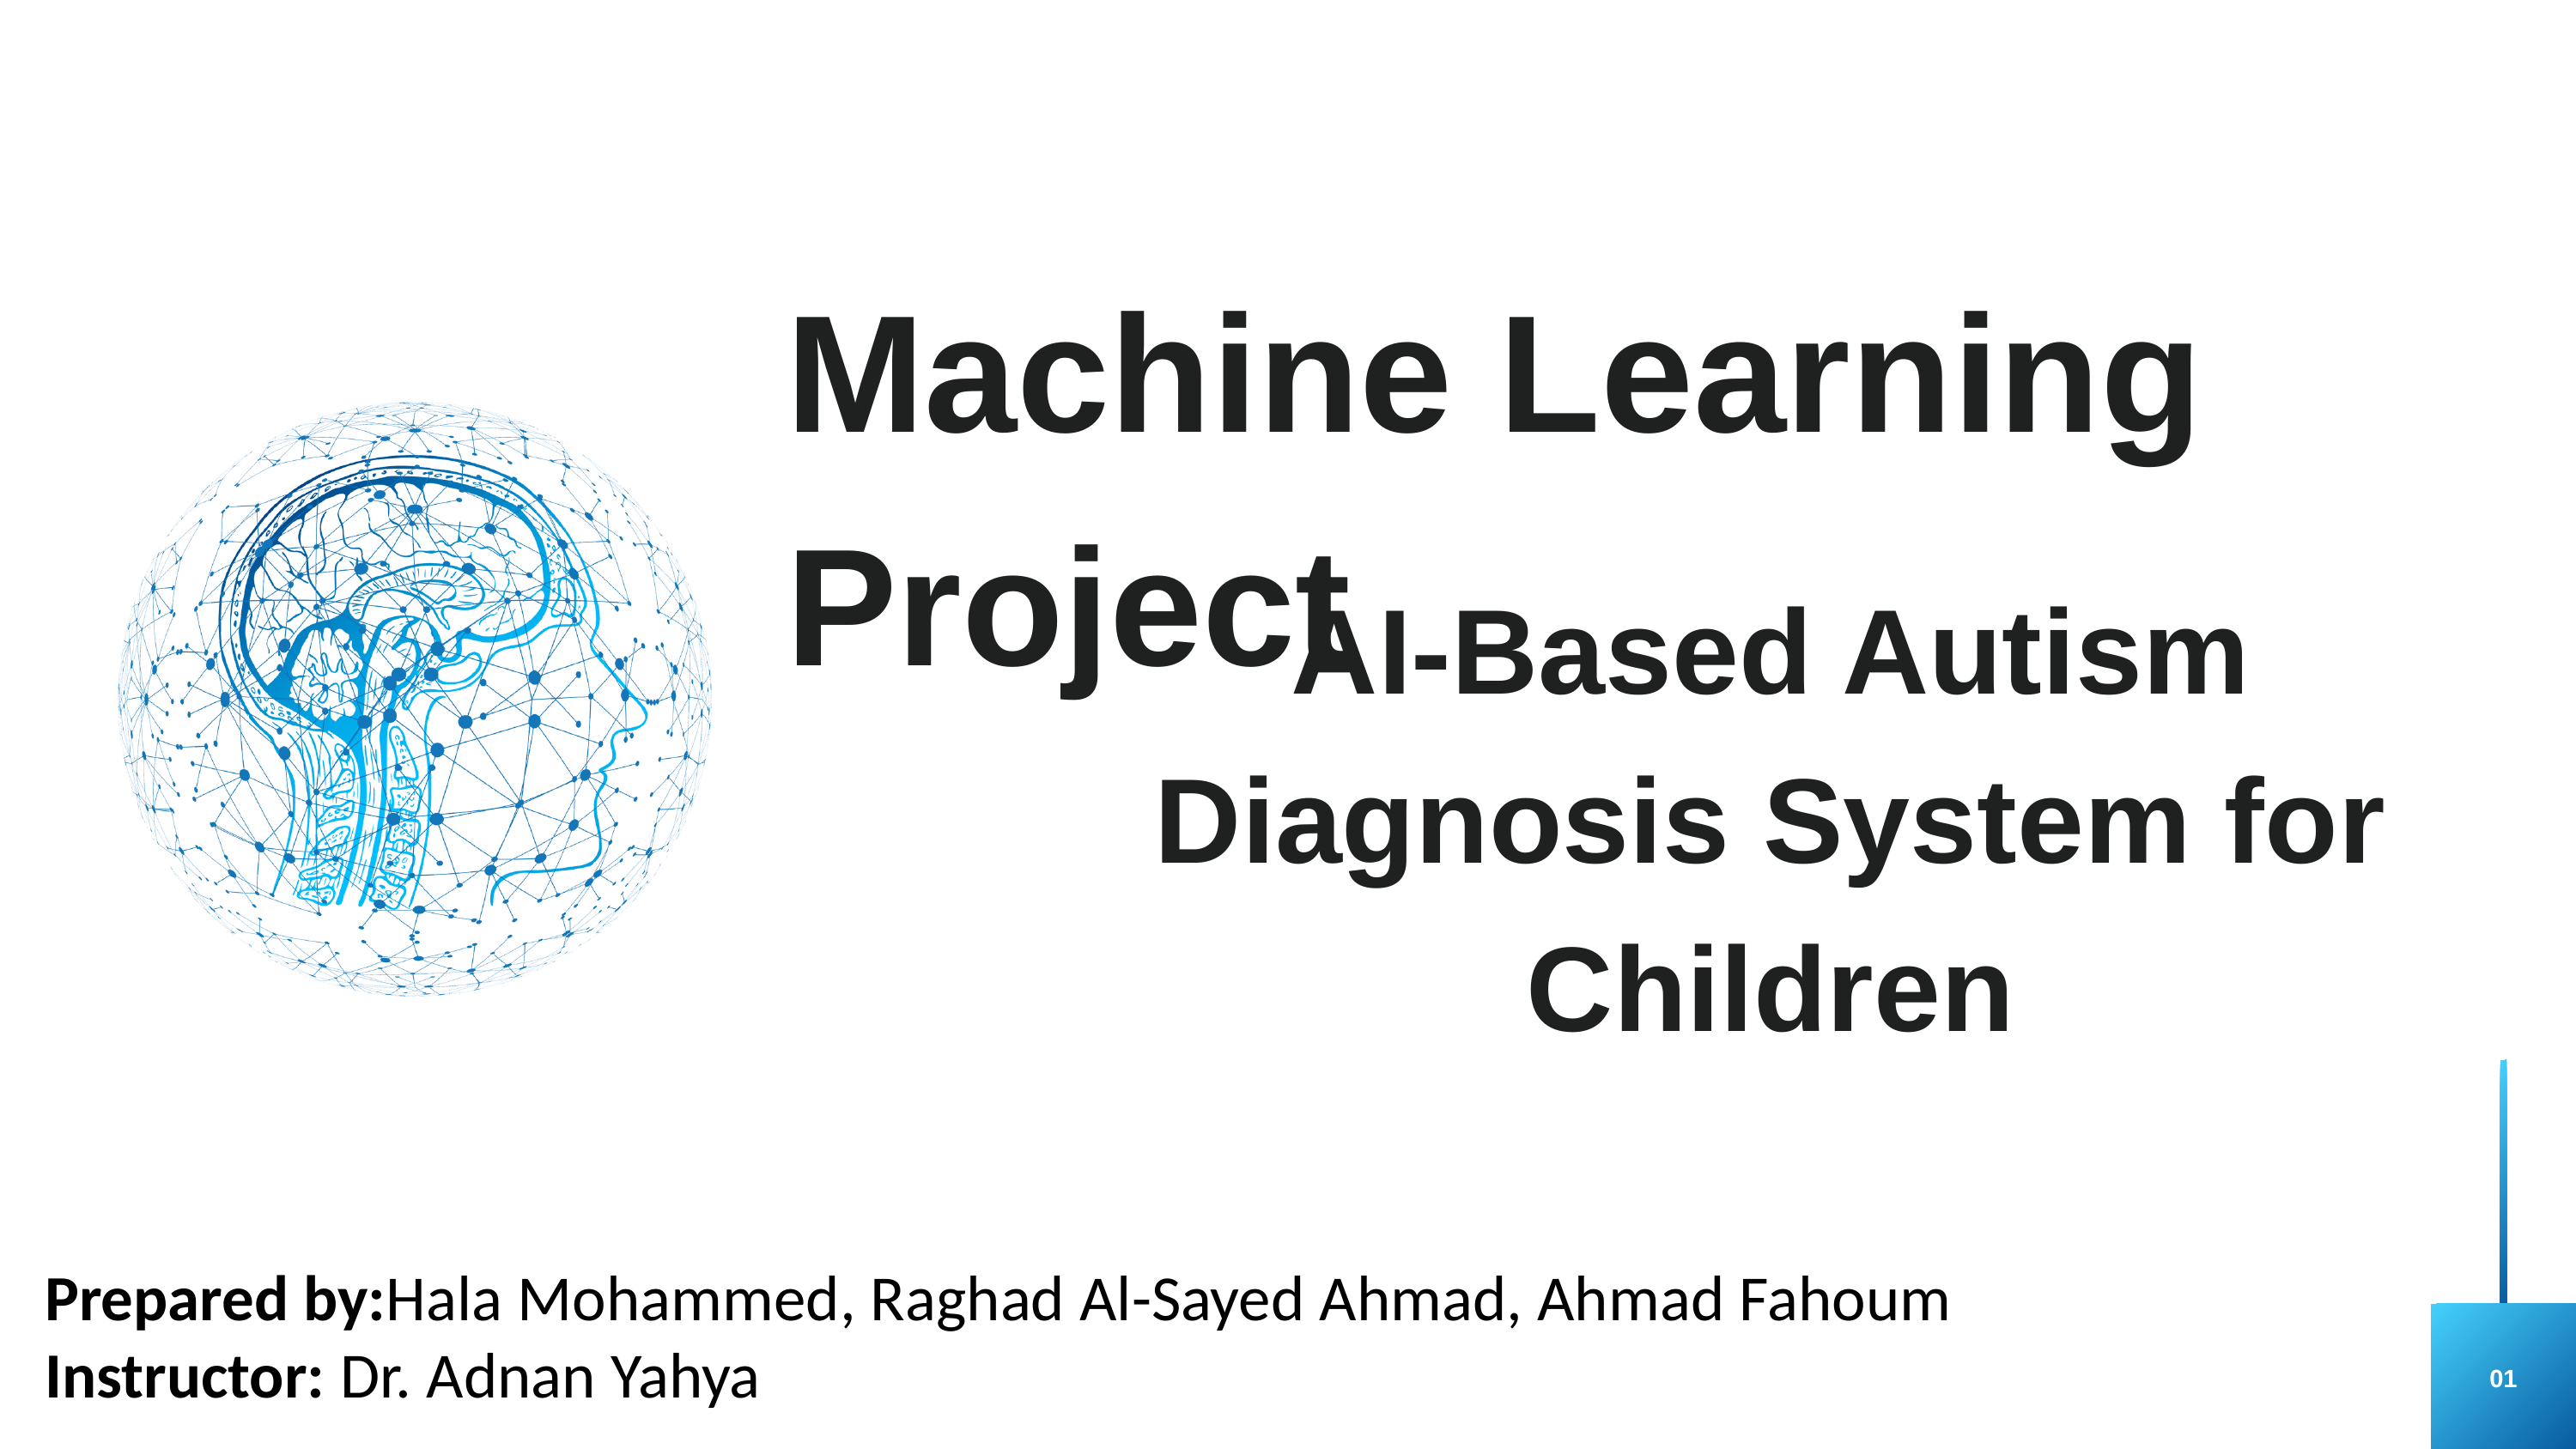

Machine Learning Project

AI-Based Autism Diagnosis System for Children

Prepared by:Hala Mohammed, Raghad Al-Sayed Ahmad, Ahmad Fahoum
Instructor: Dr. Adnan Yahya

01